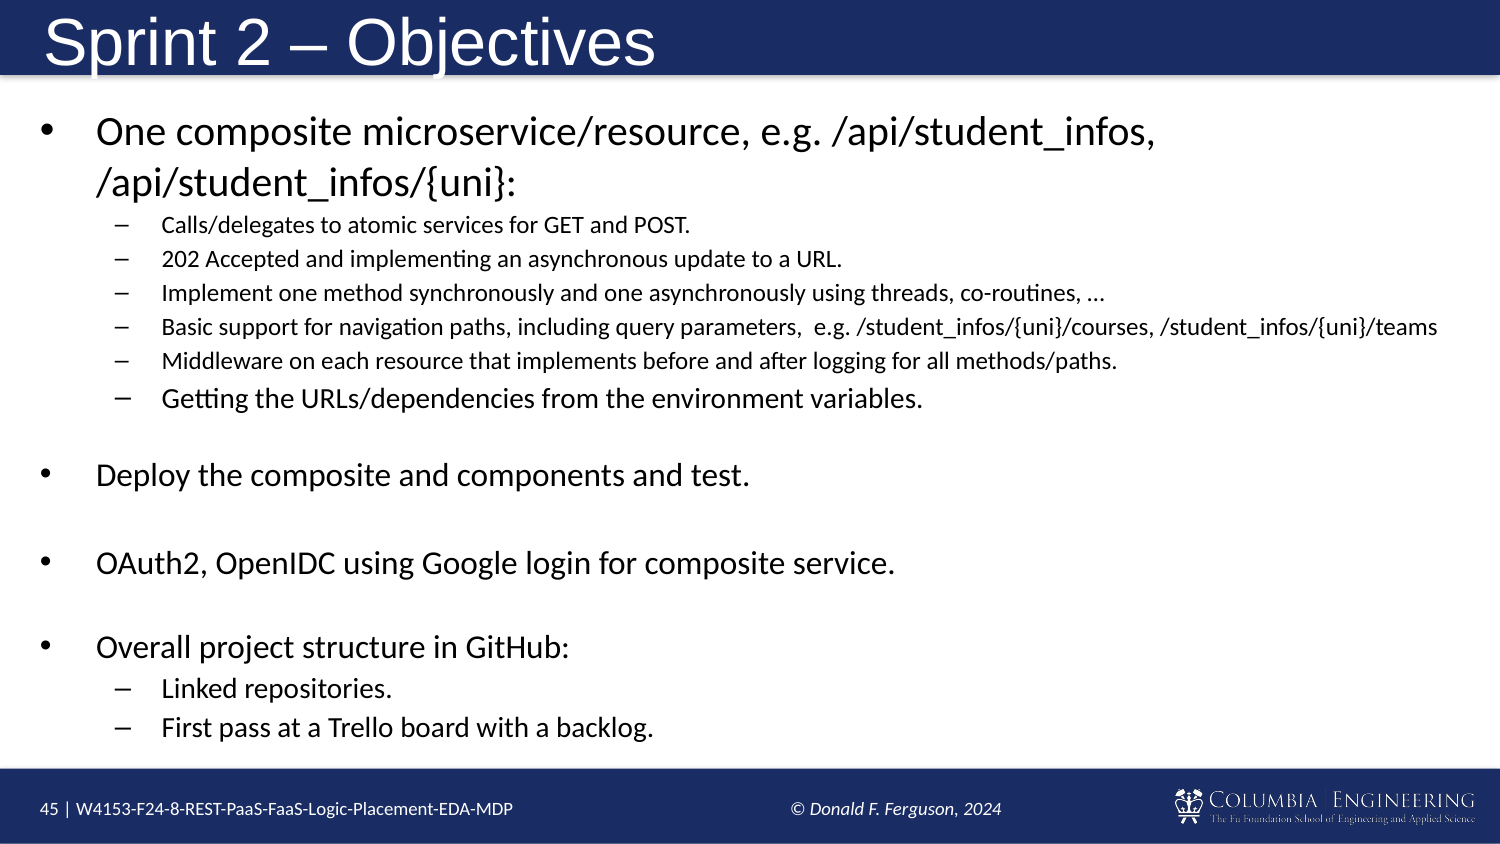

# Sprint 2 – Objectives
One composite microservice/resource, e.g. /api/student_infos, /api/student_infos/{uni}:
Calls/delegates to atomic services for GET and POST.
202 Accepted and implementing an asynchronous update to a URL.
Implement one method synchronously and one asynchronously using threads, co-routines, …
Basic support for navigation paths, including query parameters,  e.g. /student_infos/{uni}/courses, /student_infos/{uni}/teams
Middleware on each resource that implements before and after logging for all methods/paths.
Getting the URLs/dependencies from the environment variables.
Deploy the composite and components and test.

OAuth2, OpenIDC using Google login for composite service.
Overall project structure in GitHub:
Linked repositories.
First pass at a Trello board with a backlog.